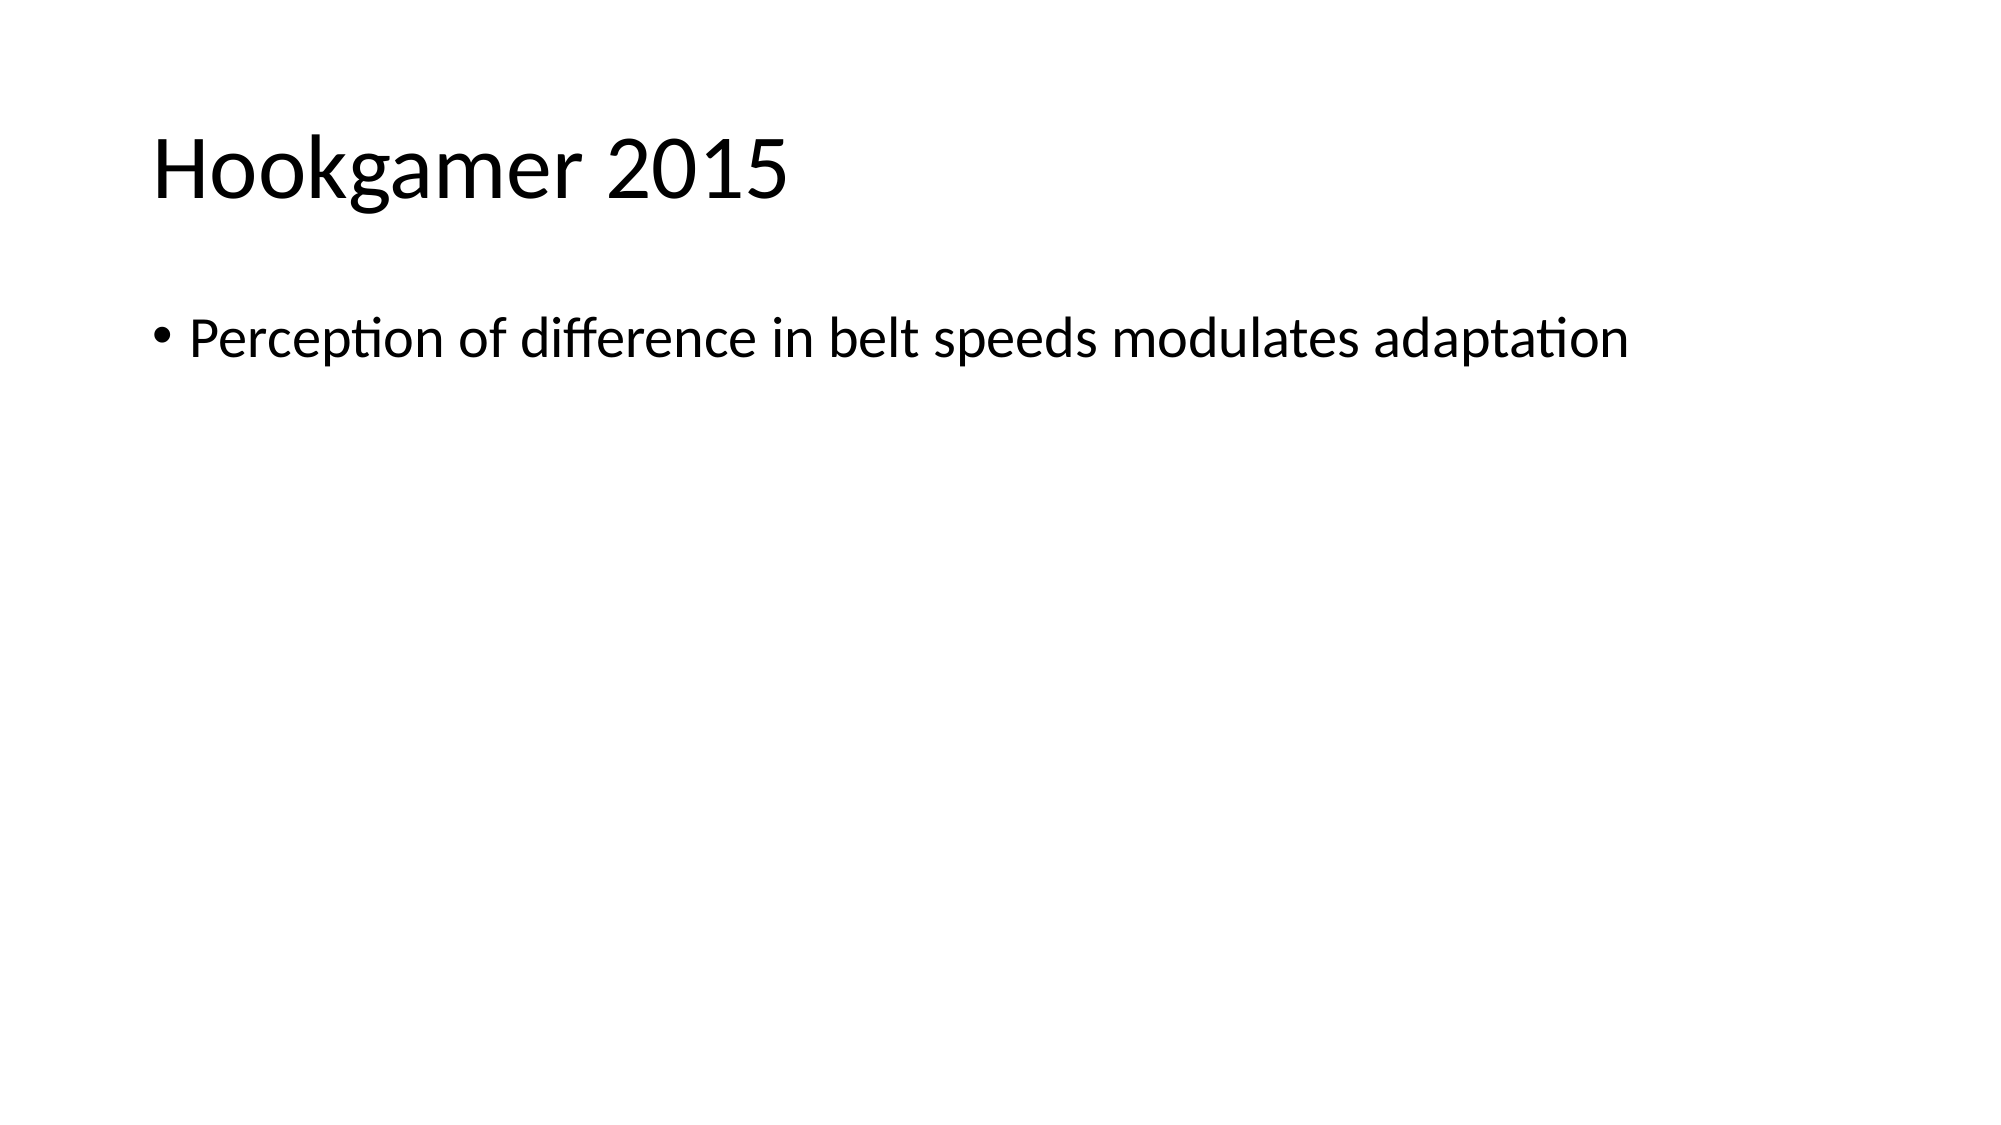

# Hookgamer 2015
Perception of difference in belt speeds modulates adaptation